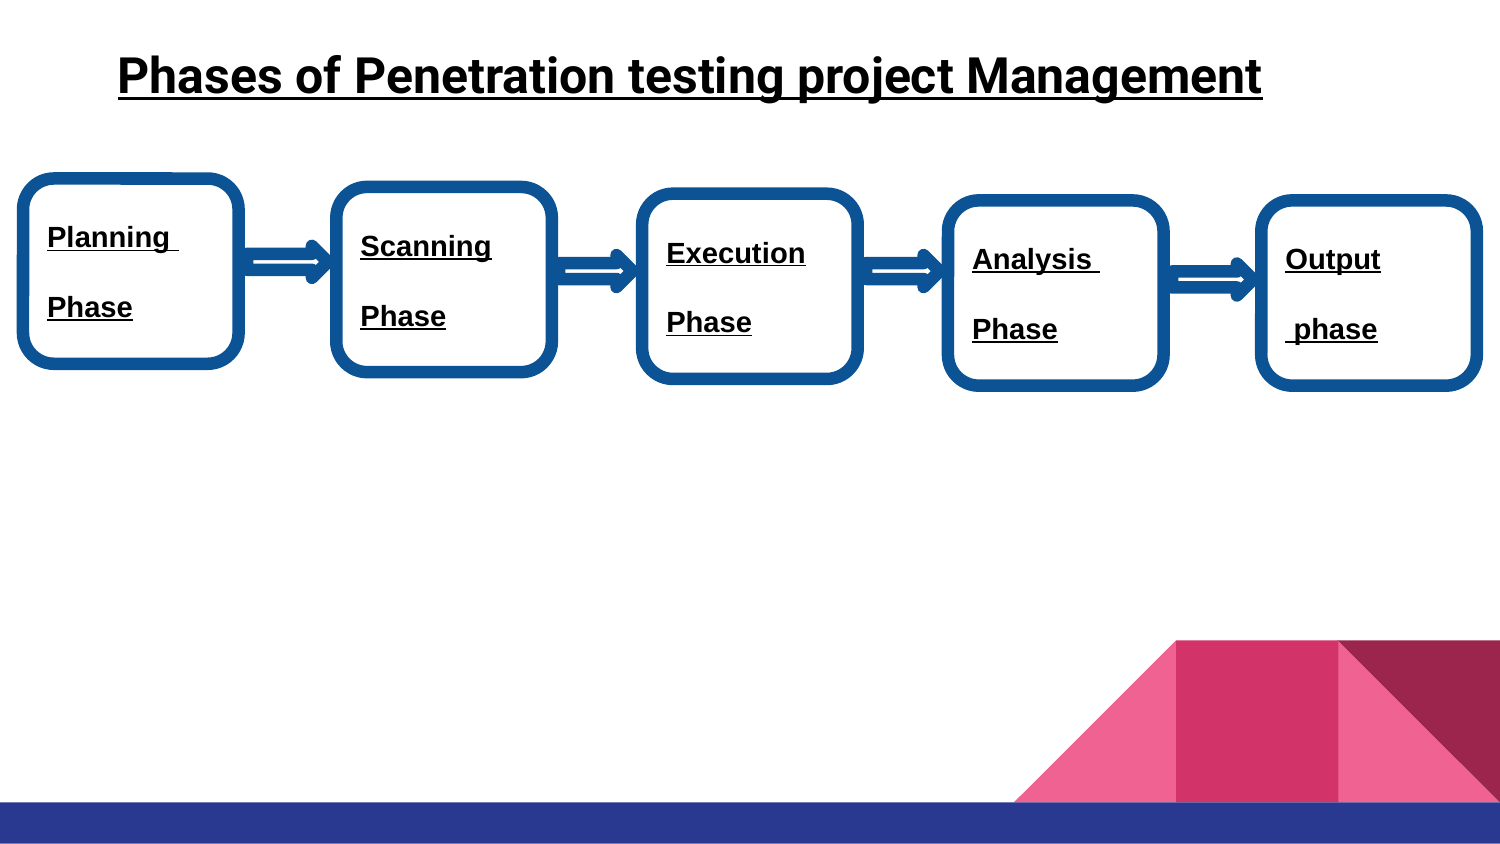

Phases of Penetration testing project Management
Planning

Phase
Scanning

Phase
Execution

Phase
Analysis

Phase
Output

 phase